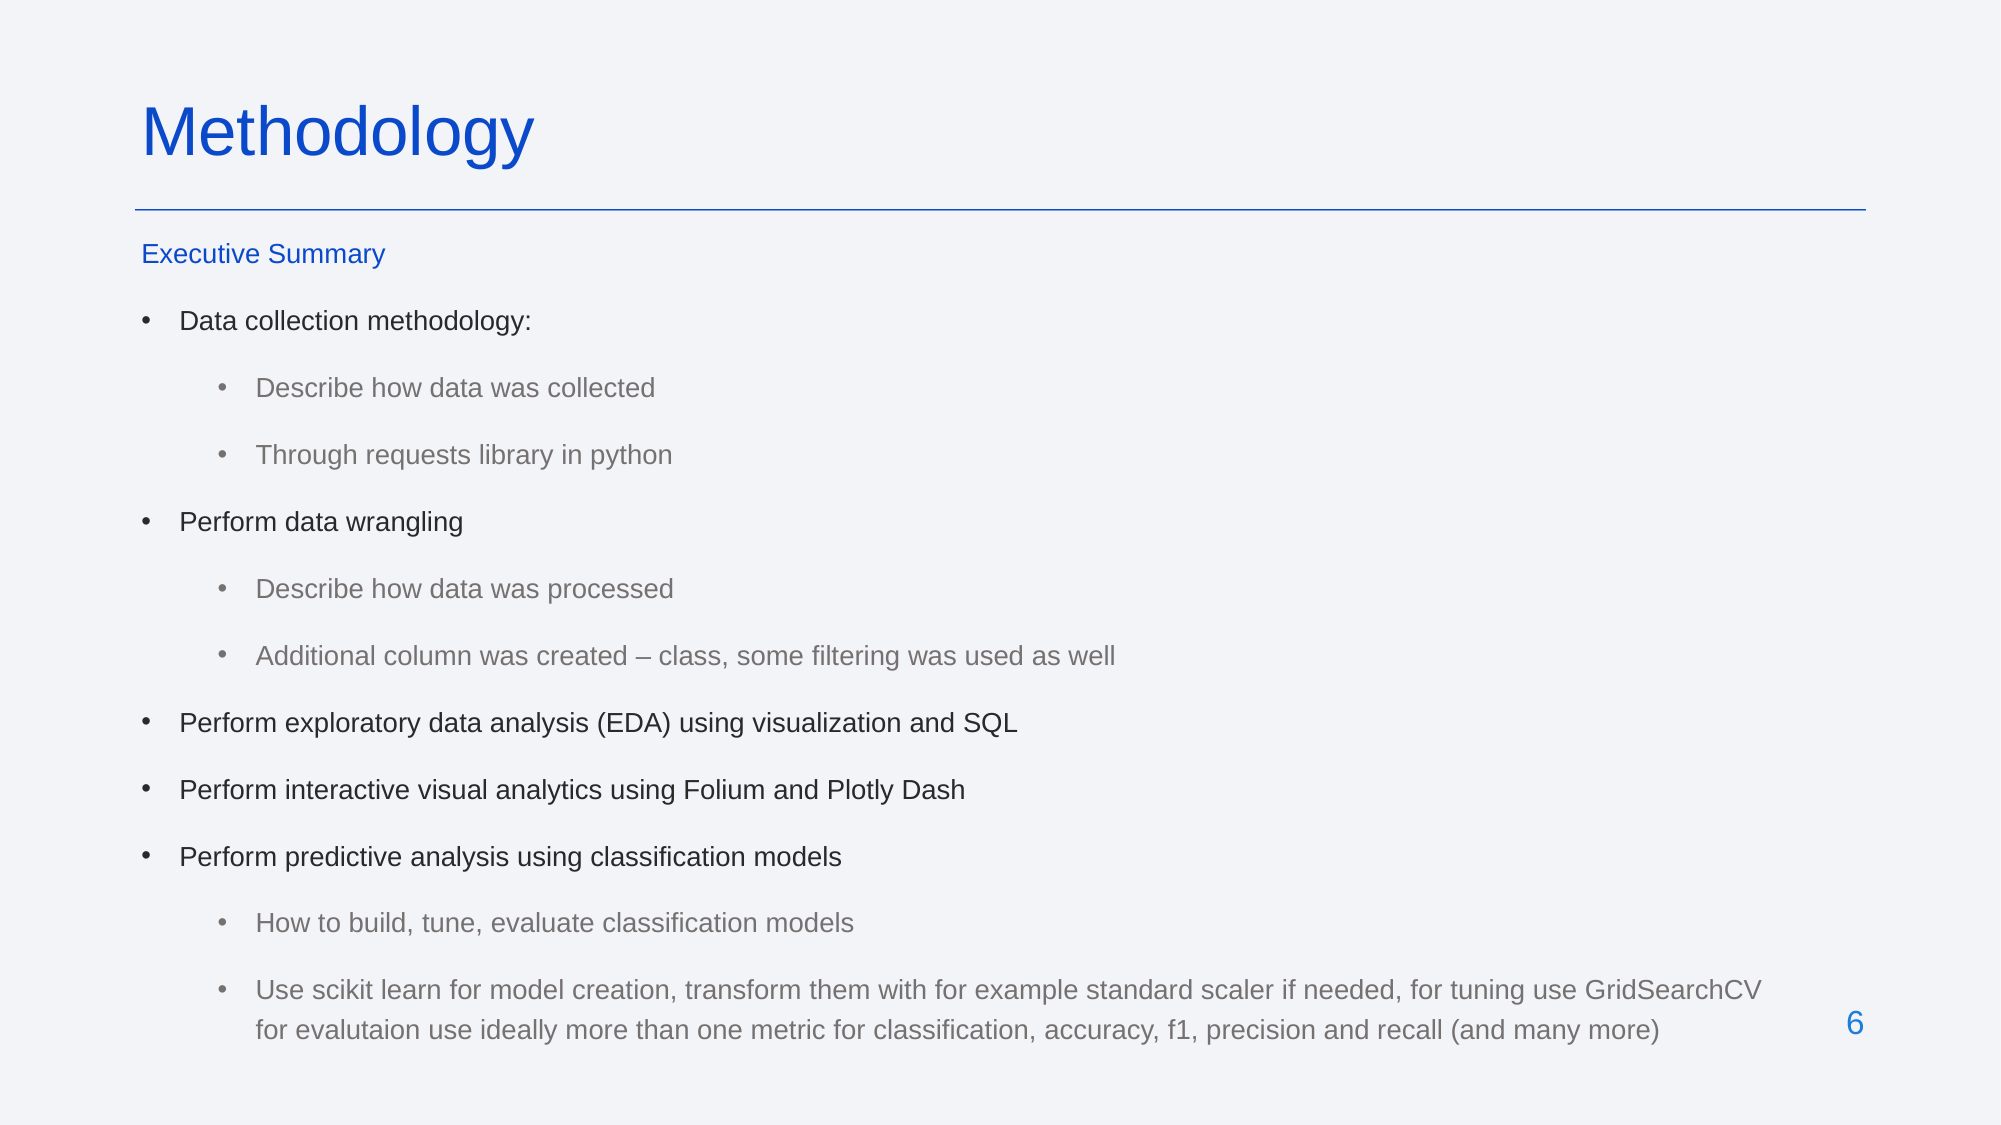

Methodology
Executive Summary
Data collection methodology:
Describe how data was collected
Through requests library in python
Perform data wrangling
Describe how data was processed
Additional column was created – class, some filtering was used as well
Perform exploratory data analysis (EDA) using visualization and SQL
Perform interactive visual analytics using Folium and Plotly Dash
Perform predictive analysis using classification models
How to build, tune, evaluate classification models
Use scikit learn for model creation, transform them with for example standard scaler if needed, for tuning use GridSearchCV for evalutaion use ideally more than one metric for classification, accuracy, f1, precision and recall (and many more)

6